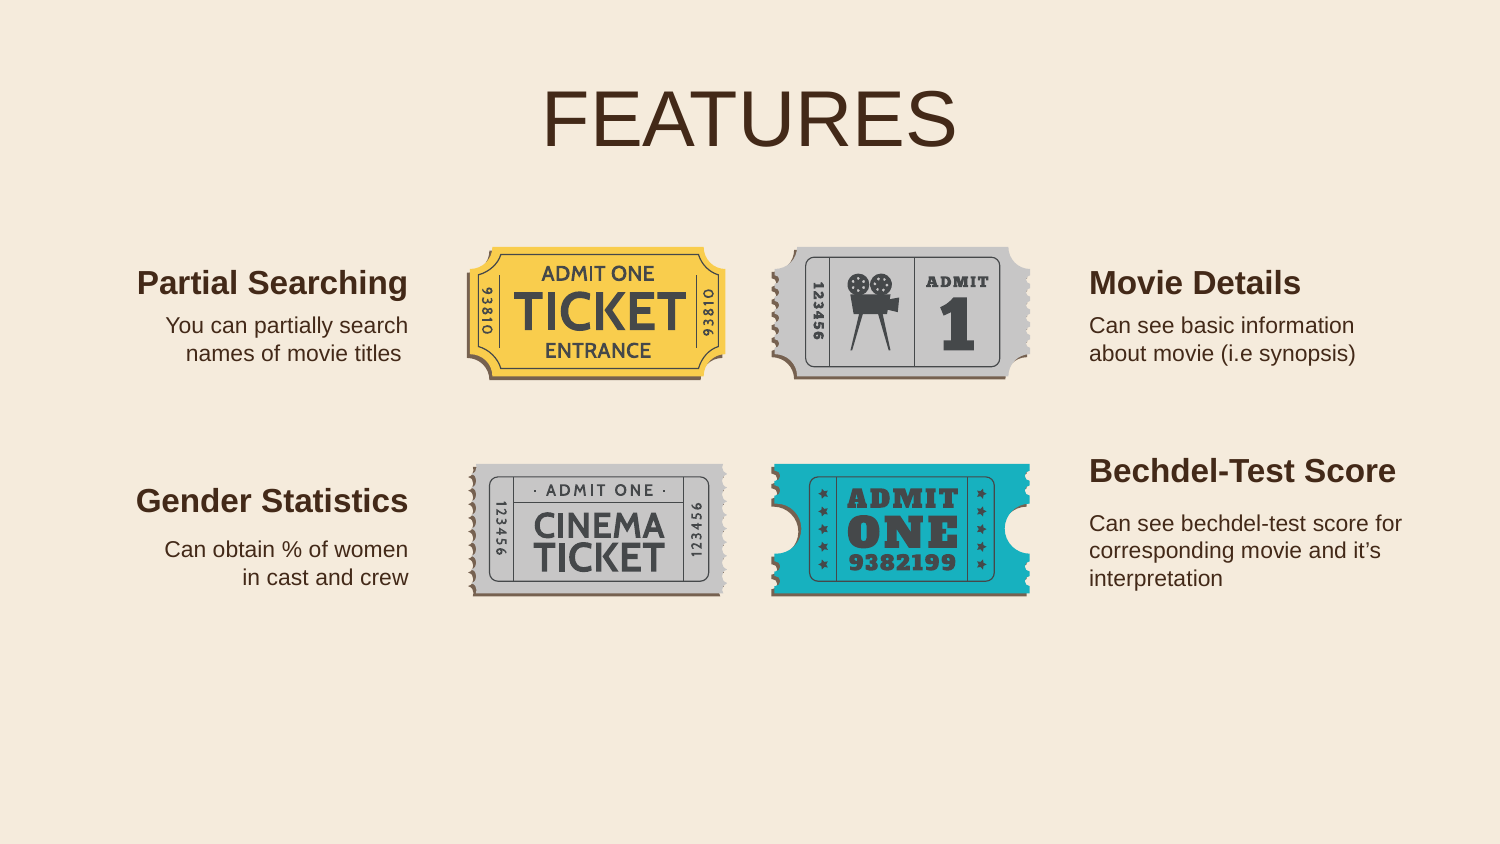

# FEATURES
Partial Searching
Movie Details

You can partially search names of movie titles
Can see basic information about movie (i.e synopsis)
Bechdel-Test Score
Gender Statistics

Can see bechdel-test score for corresponding movie and it’s interpretation

Can obtain % of women in cast and crew